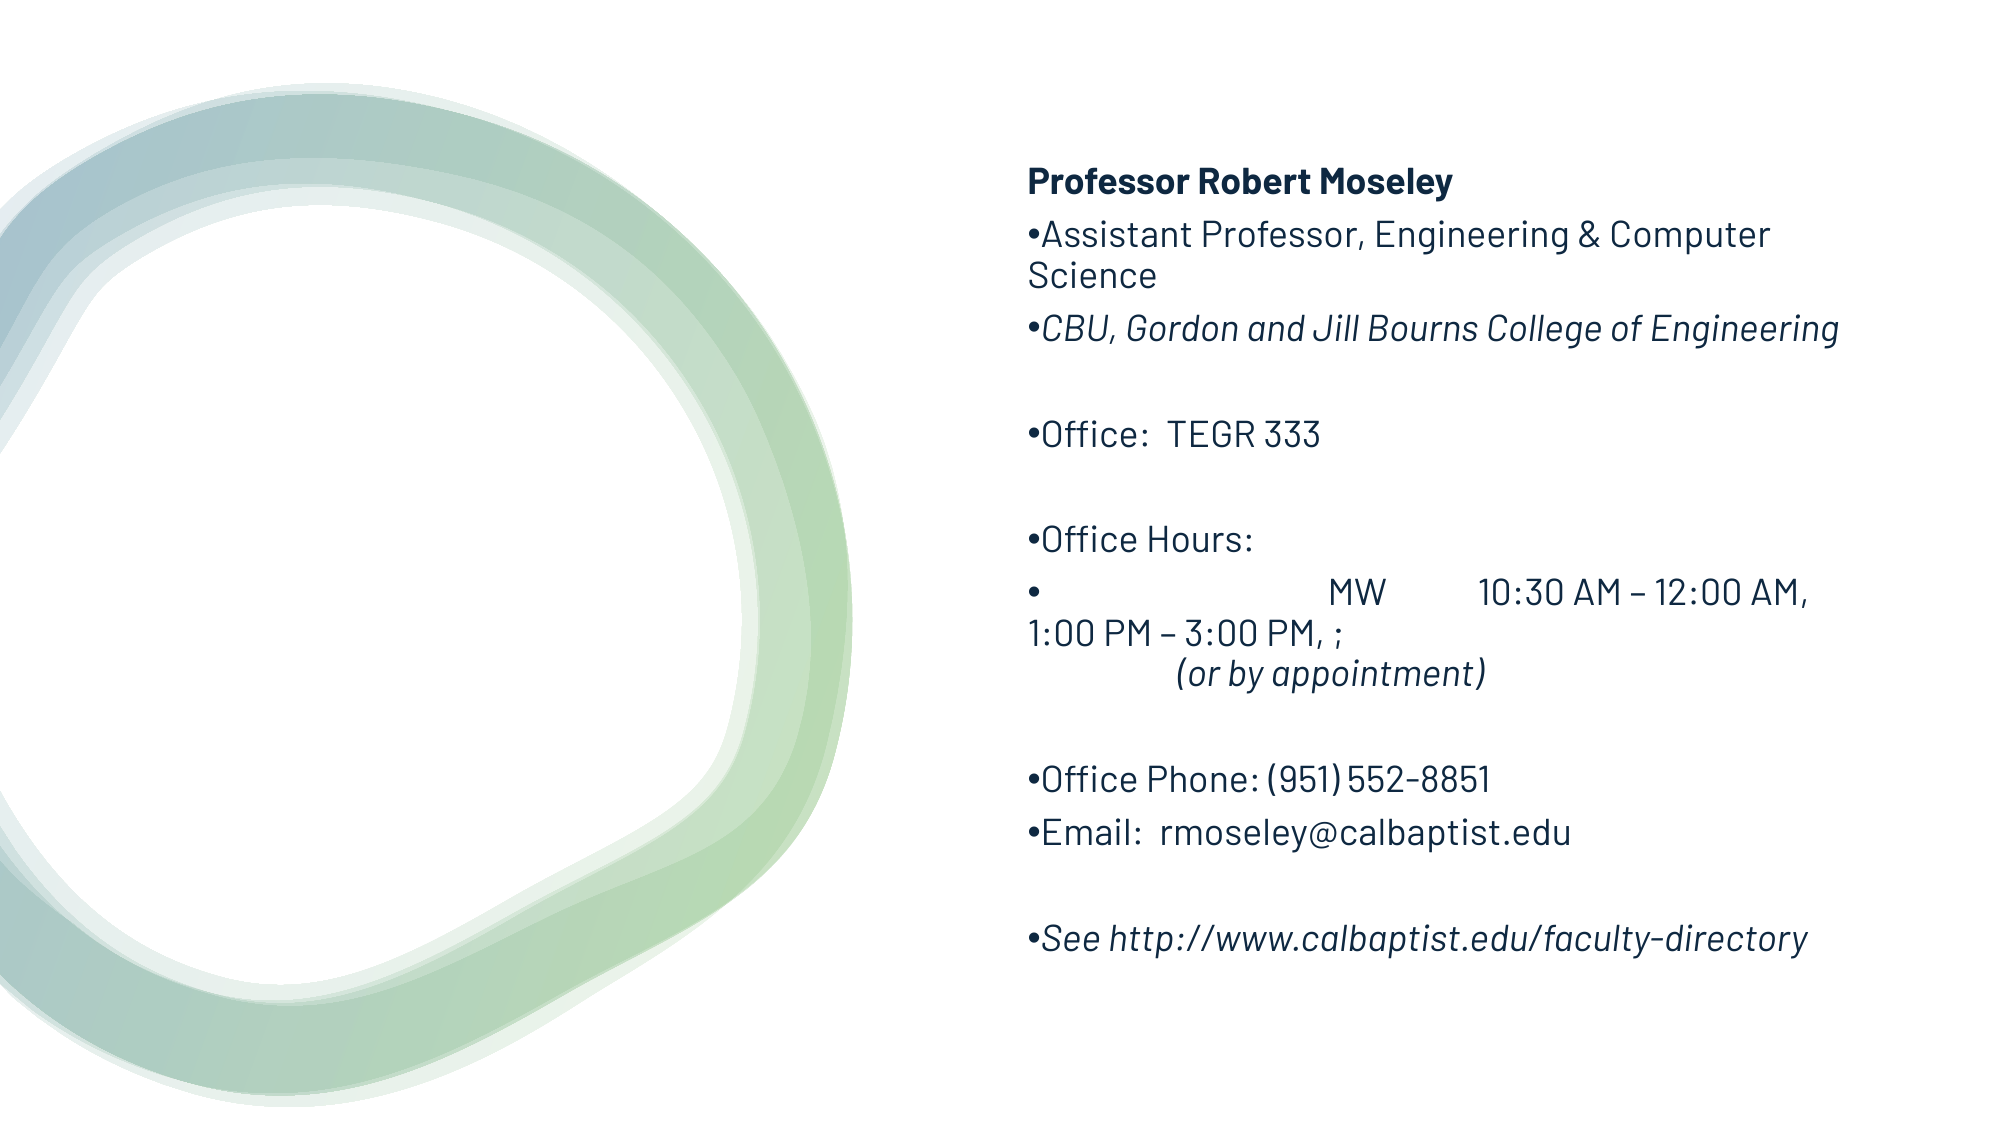

Professor Robert Moseley
Assistant Professor, Engineering & Computer Science
CBU, Gordon and Jill Bourns College of Engineering

Office:  TEGR 333

Office Hours:
		MW	10:30 AM – 12:00 AM, 1:00 PM – 3:00 PM, ;
	(or by appointment)

Office Phone: (951) 552-8851
Email:  rmoseley@calbaptist.edu

See http://www.calbaptist.edu/faculty-directory